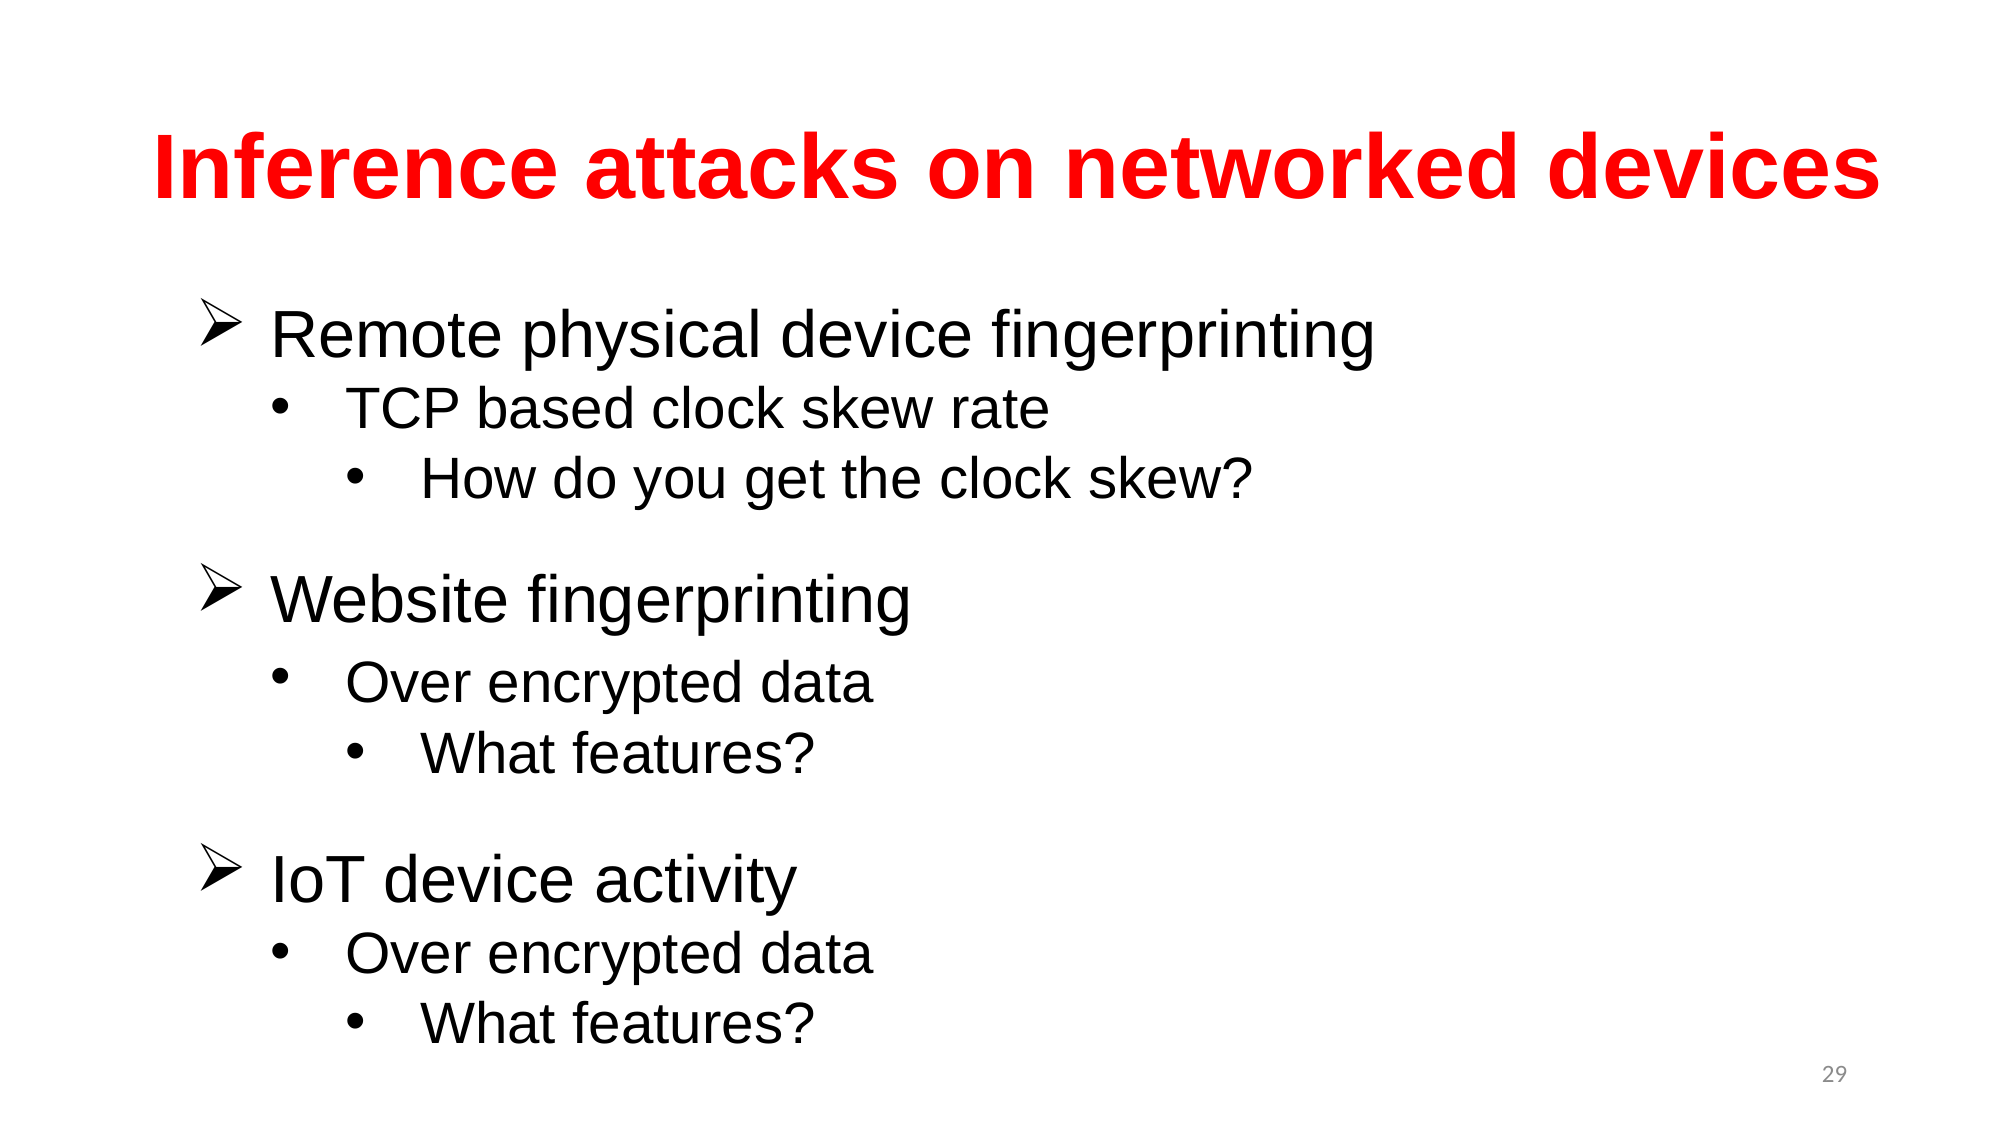

# Inference attacks on networked devices

Remote physical device fingerprinting
TCP based clock skew rate
How do you get the clock skew?

Website fingerprinting
Over encrypted data
What features?

IoT device activity
Over encrypted data
What features?
29